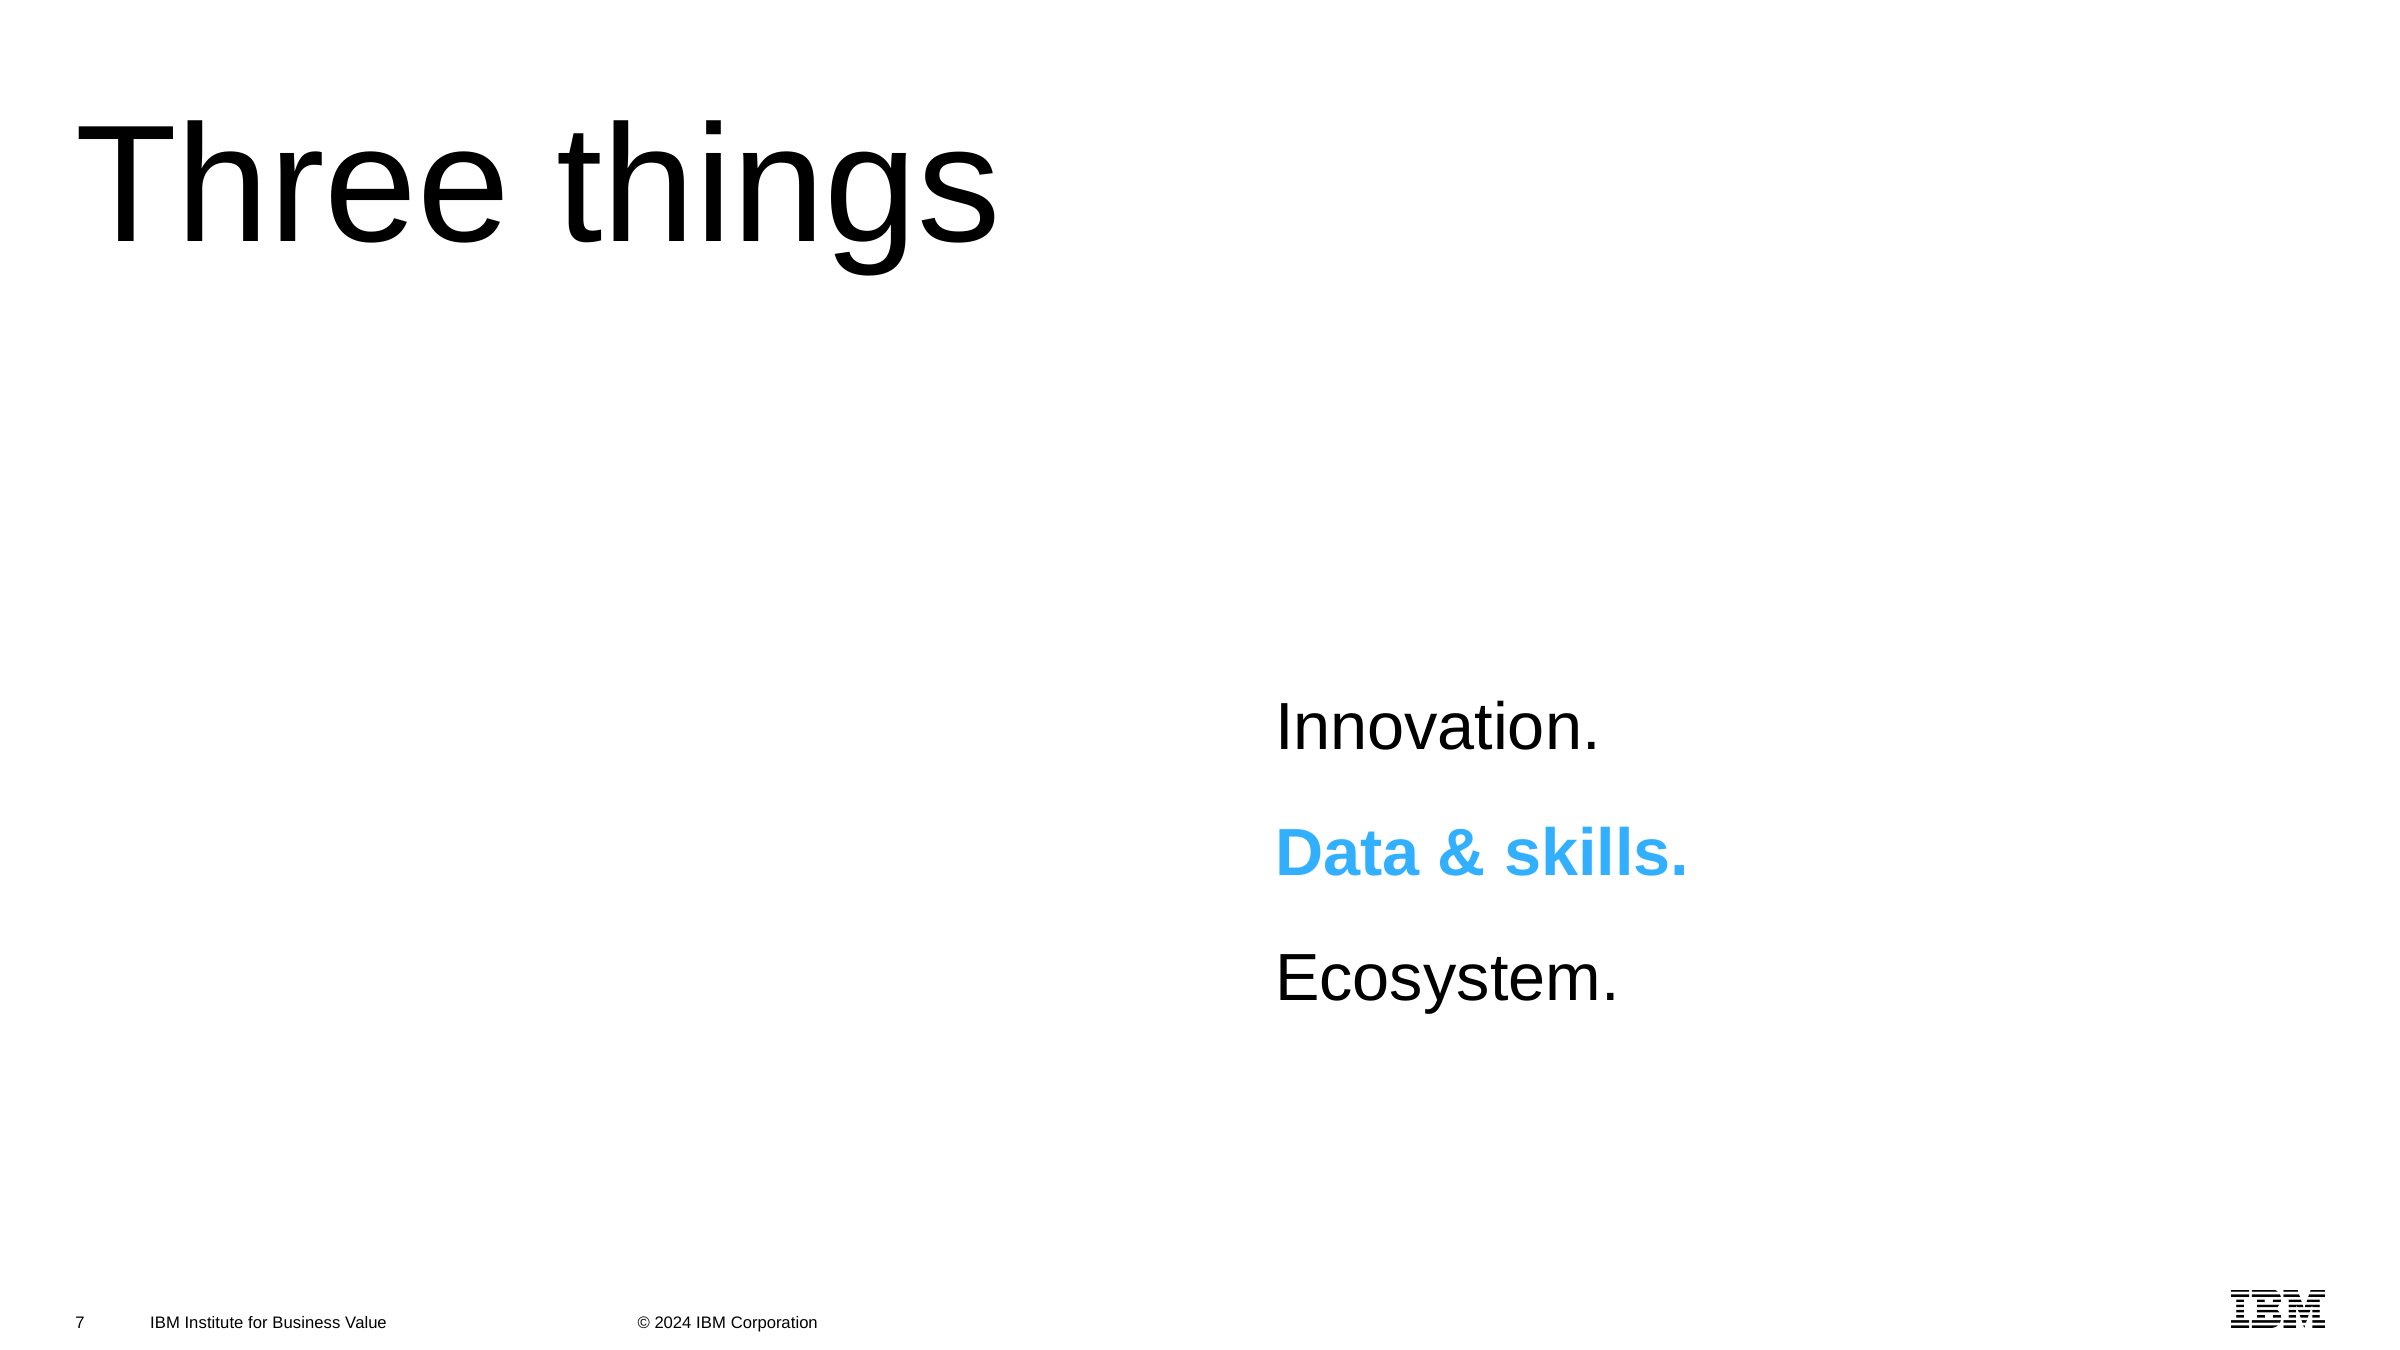

Three things
Innovation.
Data & skills.
Ecosystem.